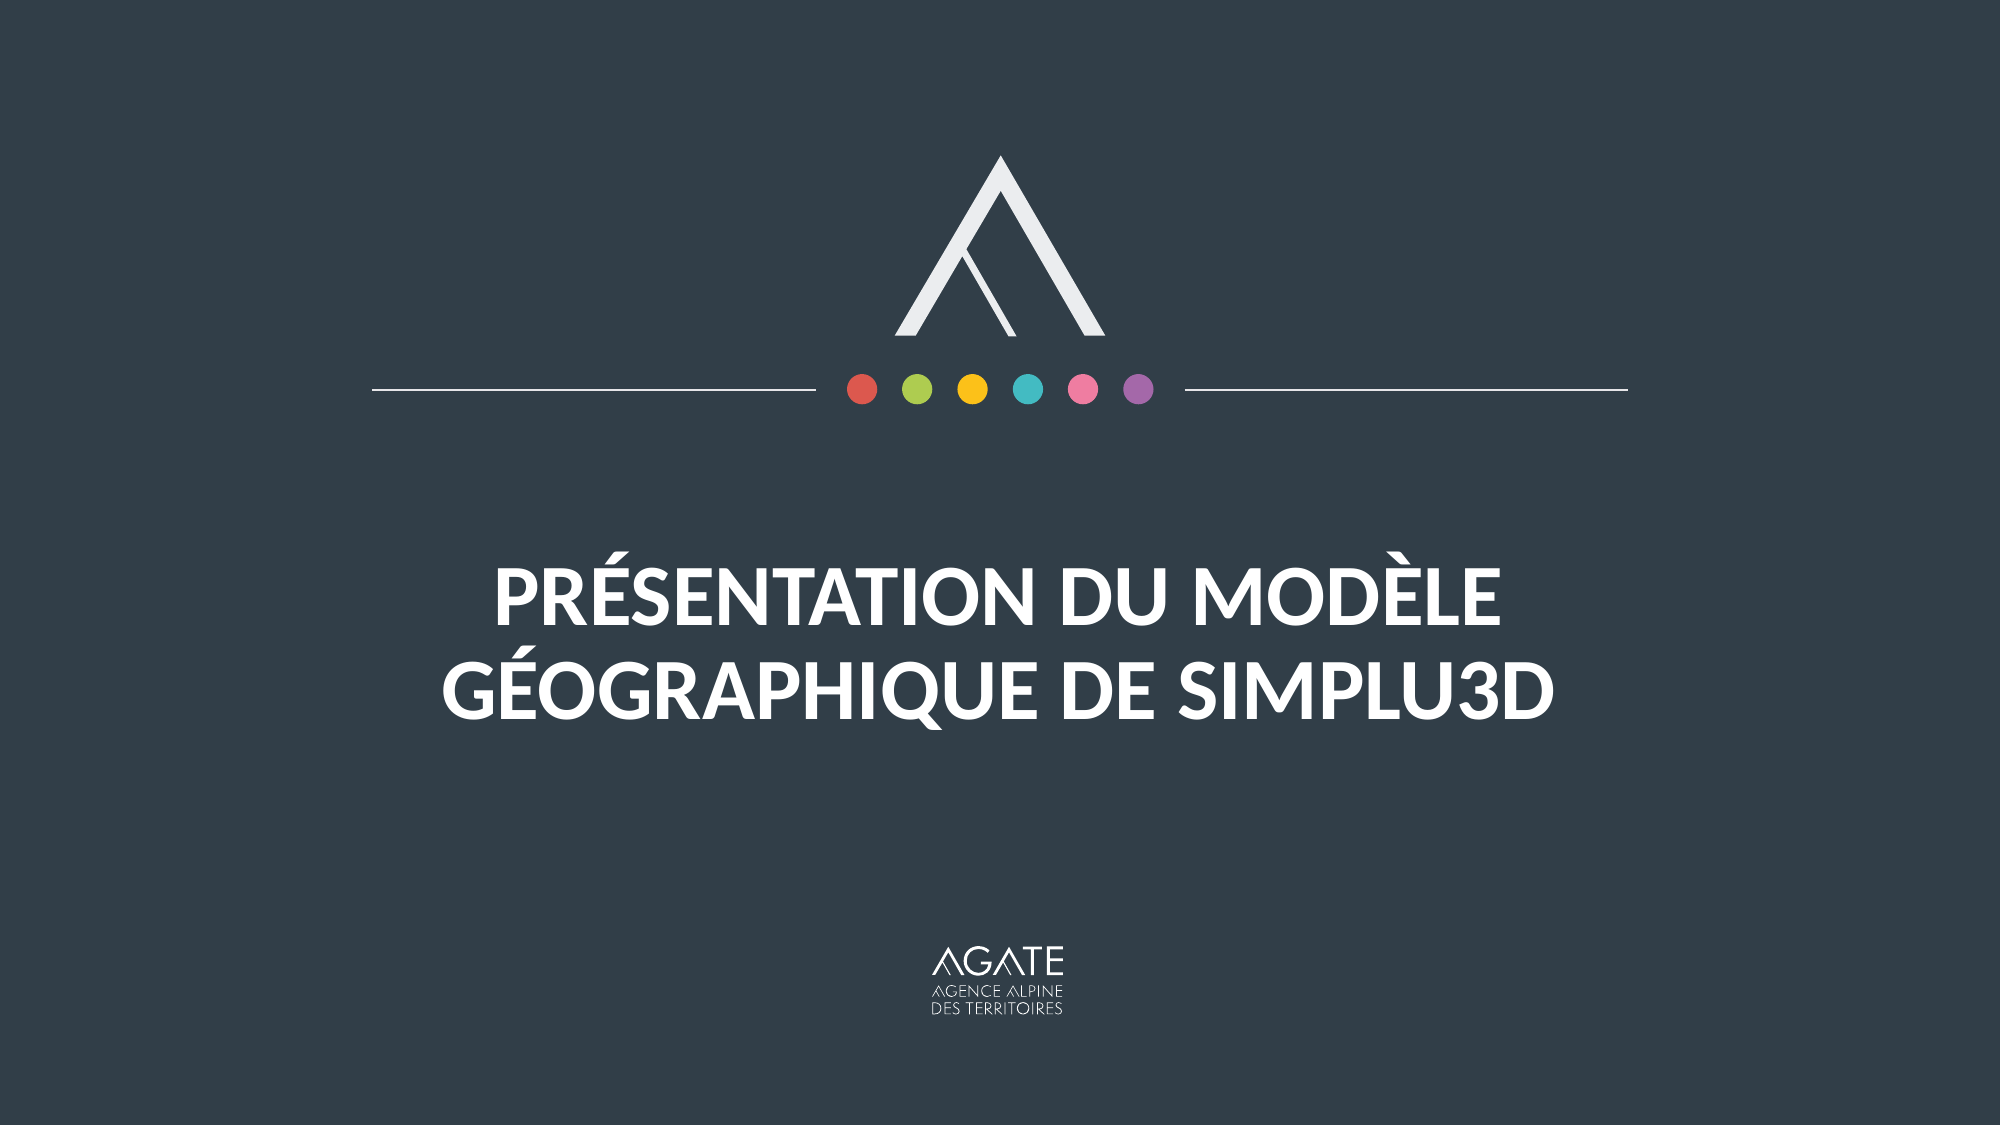

# Présentation du modèle géographique de simplu3D